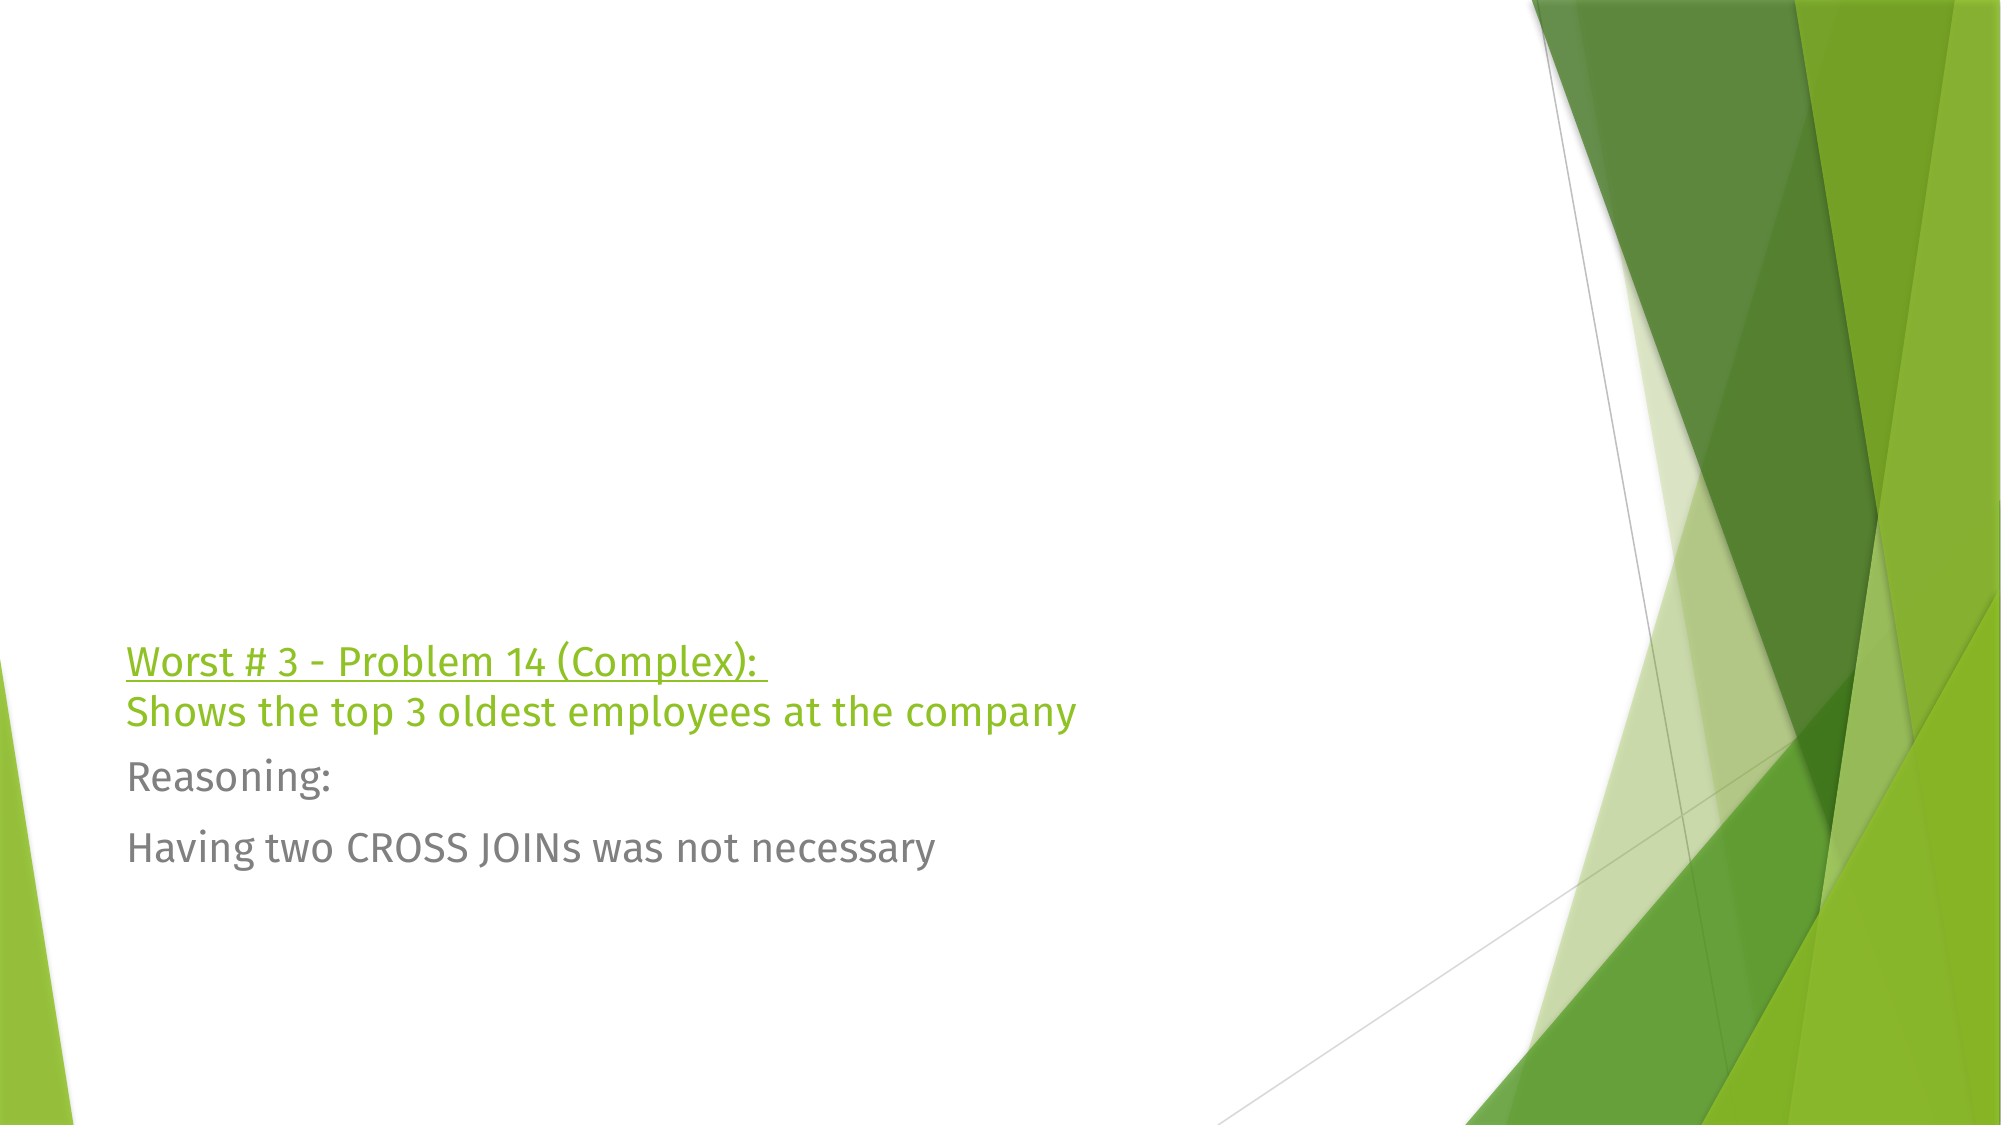

# Worst # 3 - Problem 14 (Complex): Shows the top 3 oldest employees at the company
Reasoning:
Having two CROSS JOINs was not necessary